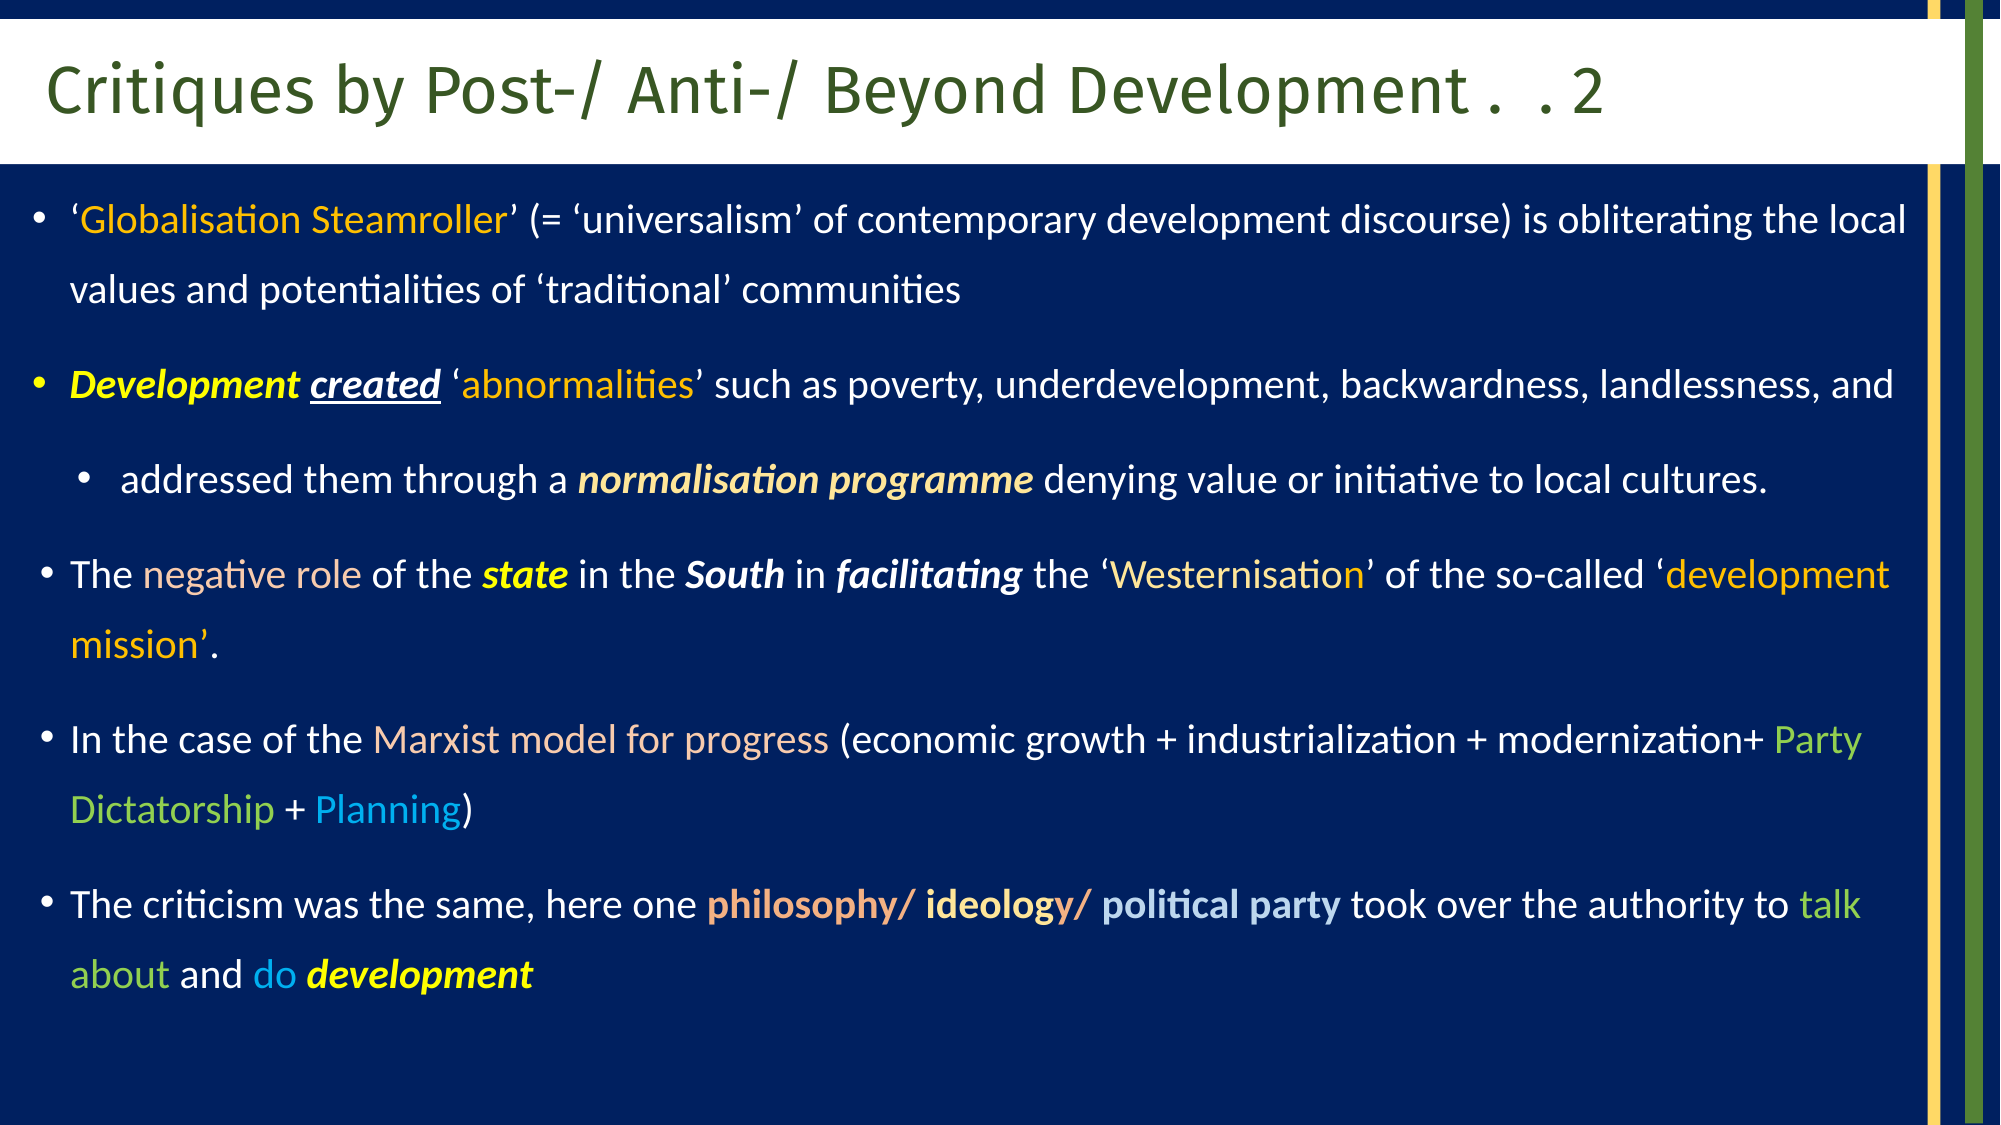

# Critiques by Post-/ Anti-/ Beyond Development .  . 2
‘Globalisation Steamroller’ (= ‘universalism’ of contemporary development discourse) is obliterating the local values and potentialities of ‘tradi­tional’ communities
Development created ‘abnormal­ities’ such as poverty, underdevelopment, backwardness, landlessness, and
addressed them through a normalisation programme denying value or initiative to local cultures.
The negative role of the state in the South in facilitating the ‘Westernisation’ of the so-called ‘development mission’.
In the case of the Marxist model for progress (economic growth + industrialization + modernization+ Party Dictatorship + Planning)
The criticism was the same, here one philosophy/ ideology/ political party took over the authority to talk about and do development